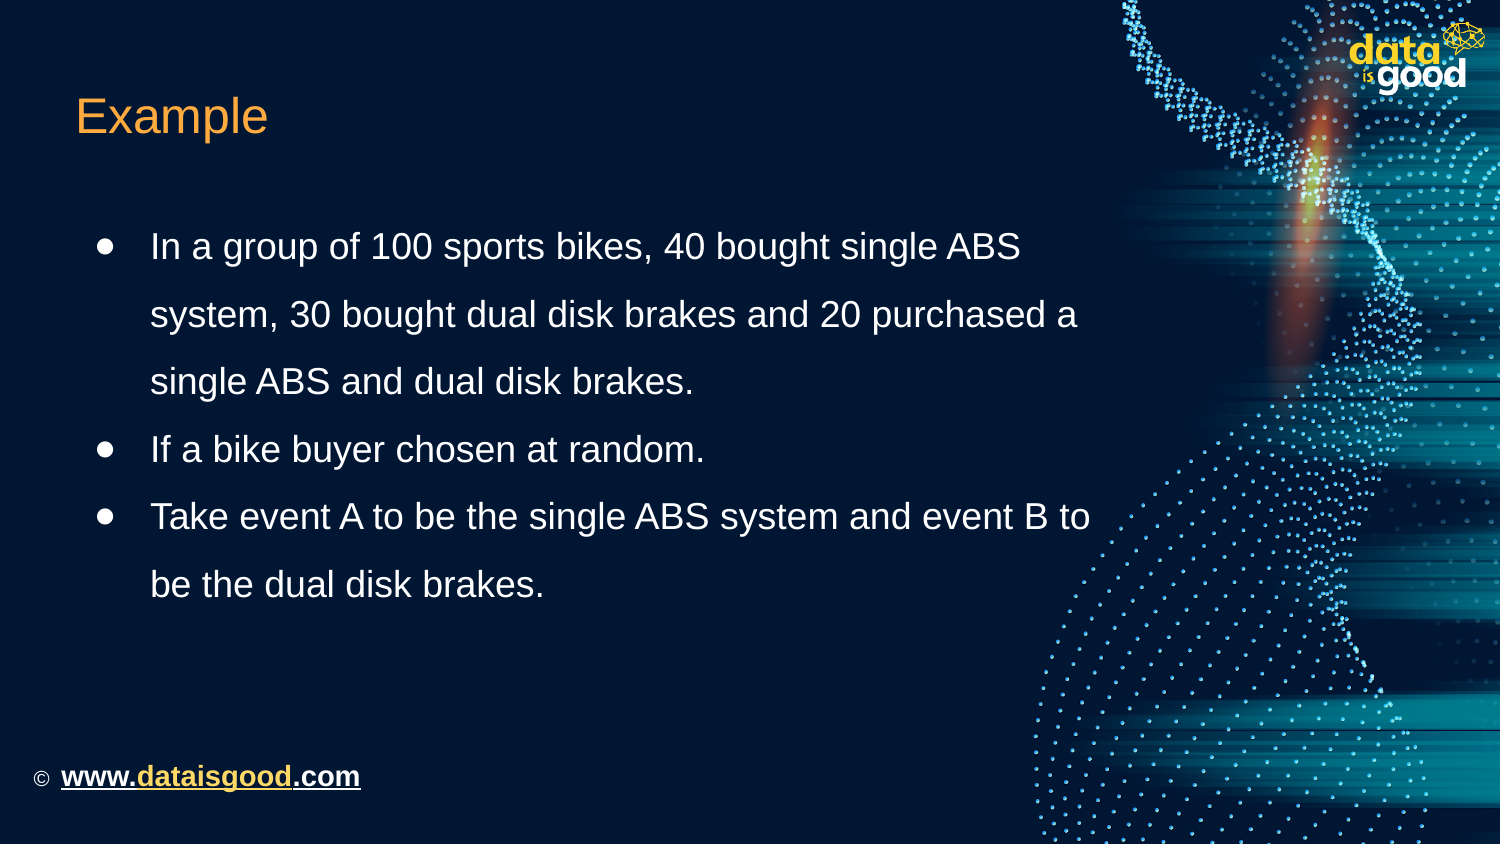

# Example
In a group of 100 sports bikes, 40 bought single ABS system, 30 bought dual disk brakes and 20 purchased a single ABS and dual disk brakes.
If a bike buyer chosen at random.
Take event A to be the single ABS system and event B to be the dual disk brakes.